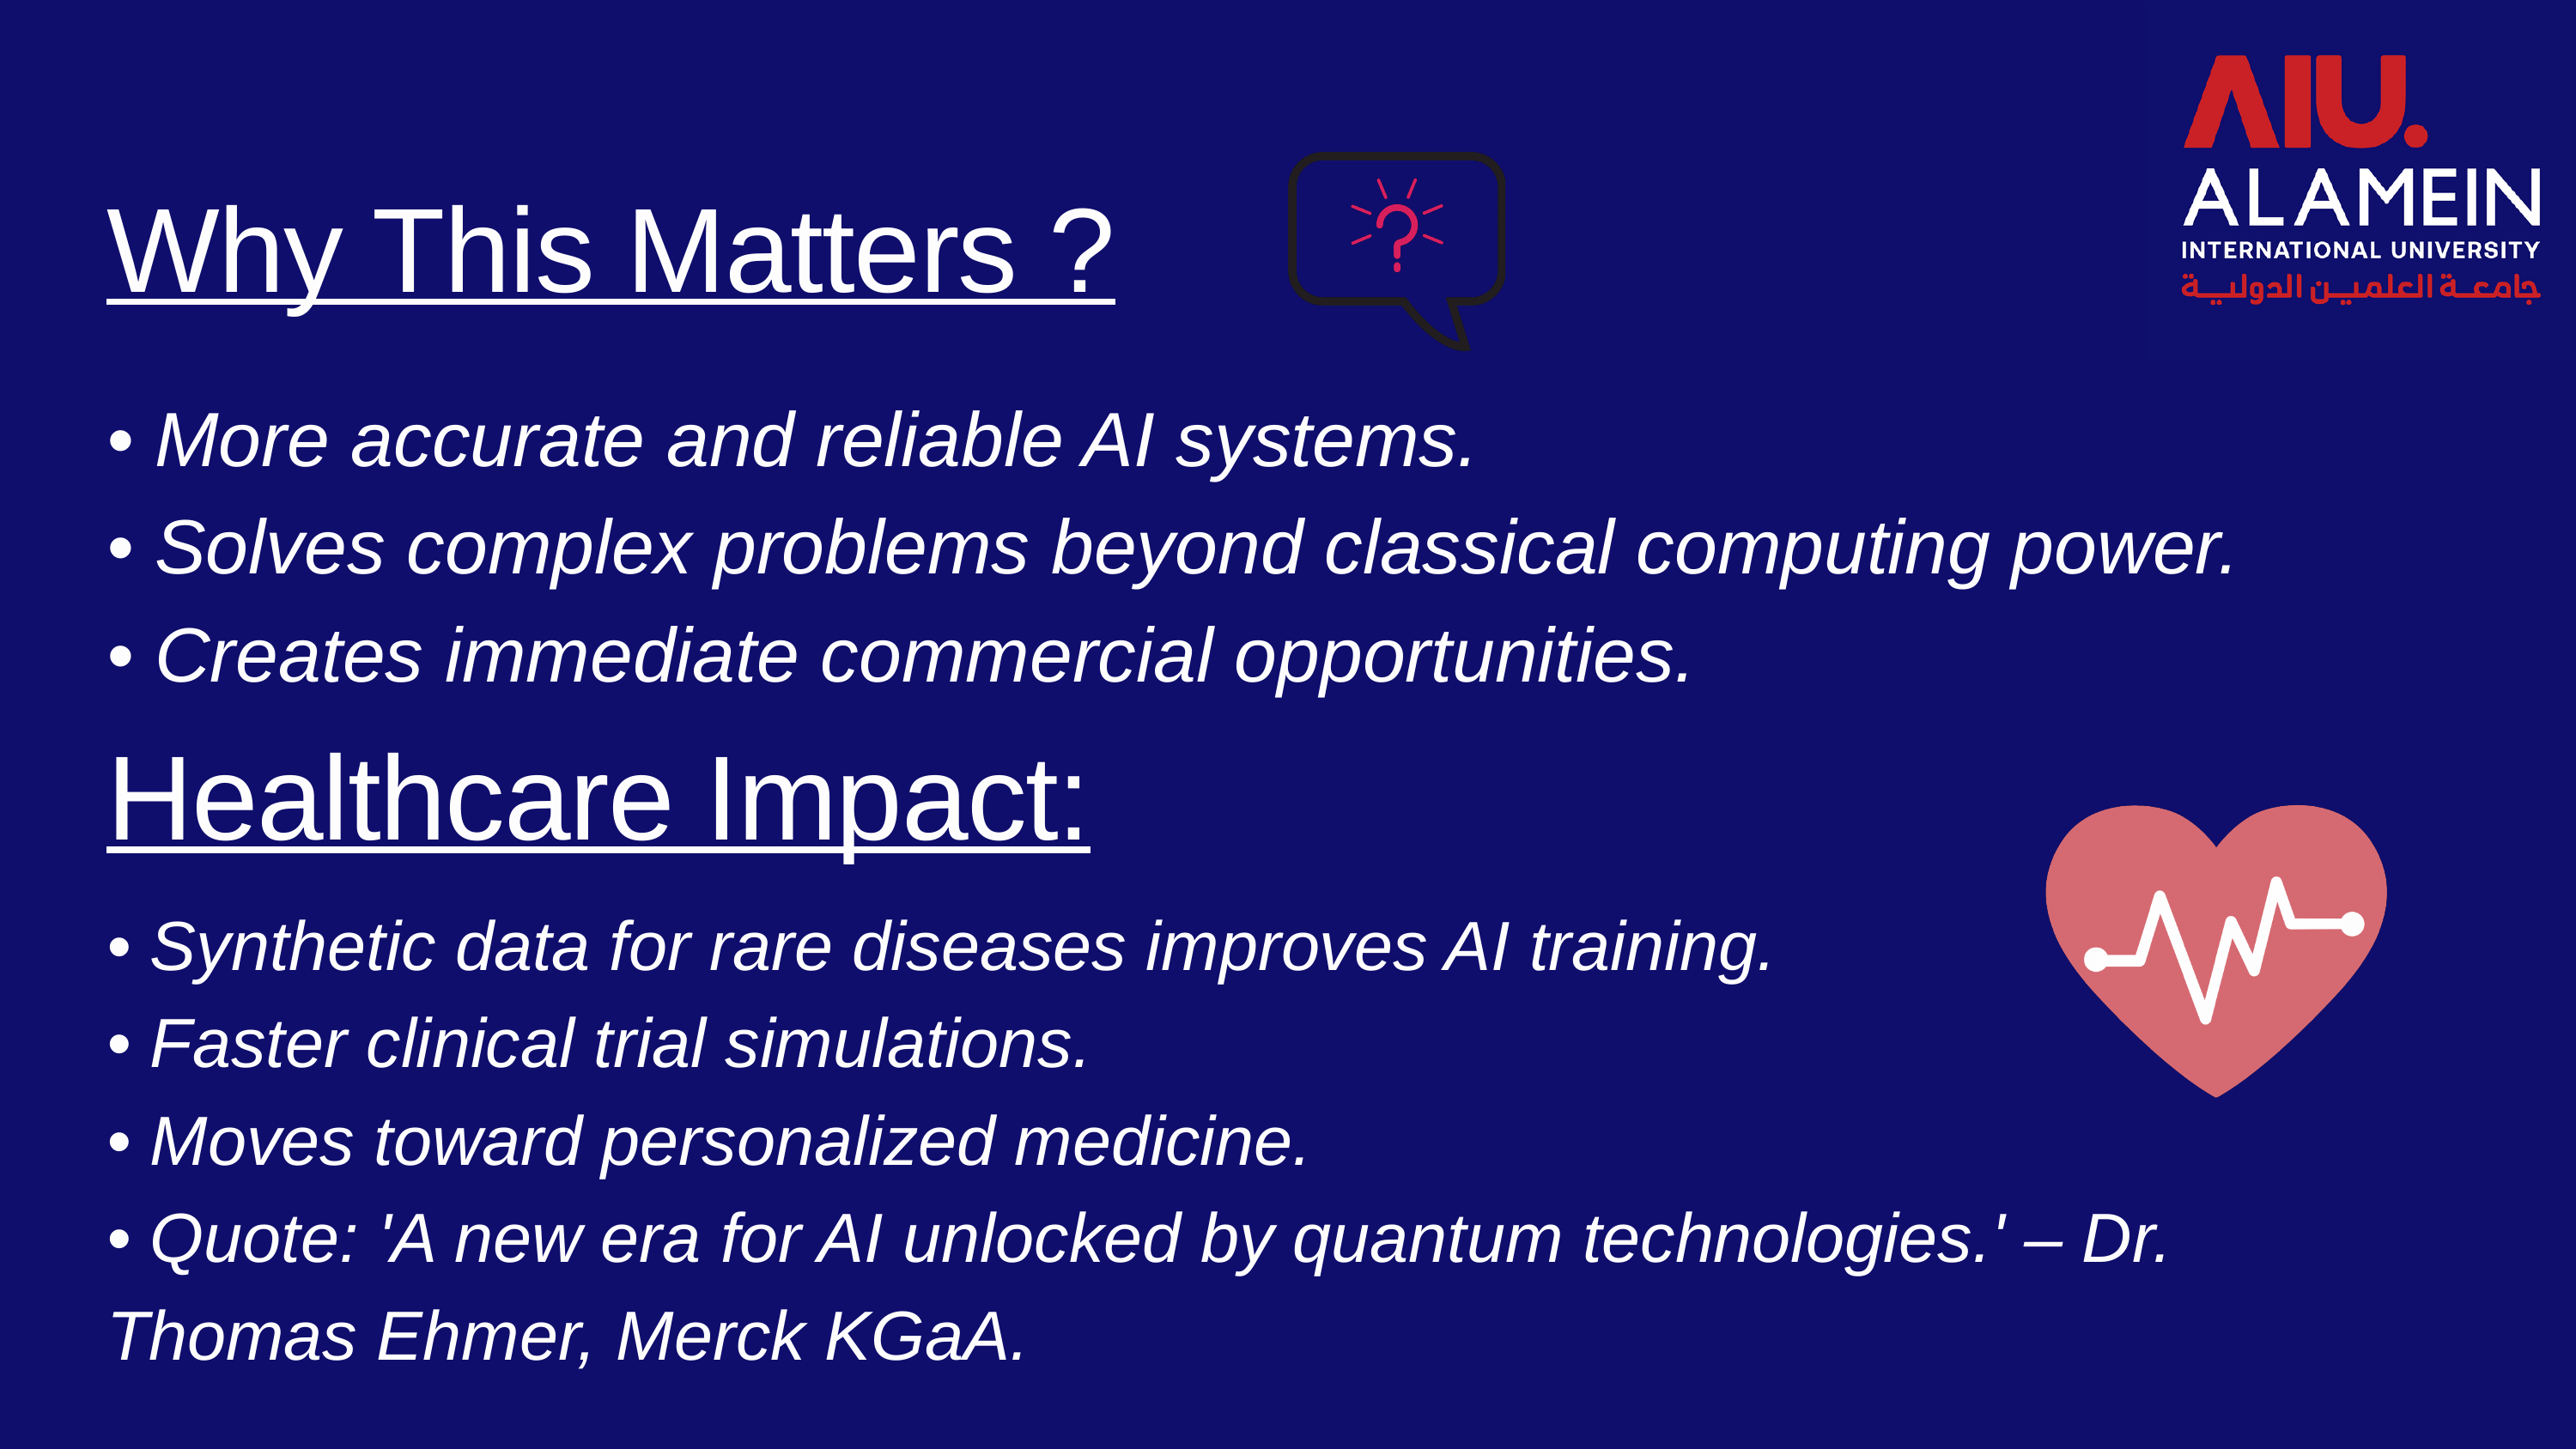

Why This Matters ?
• More accurate and reliable AI systems.
• Solves complex problems beyond classical computing power.
• Creates immediate commercial opportunities.

Healthcare Impact:

• Synthetic data for rare diseases improves AI training.
• Faster clinical trial simulations.
• Moves toward personalized medicine.
• Quote: 'A new era for AI unlocked by quantum technologies.' – Dr. Thomas Ehmer, Merck KGaA.